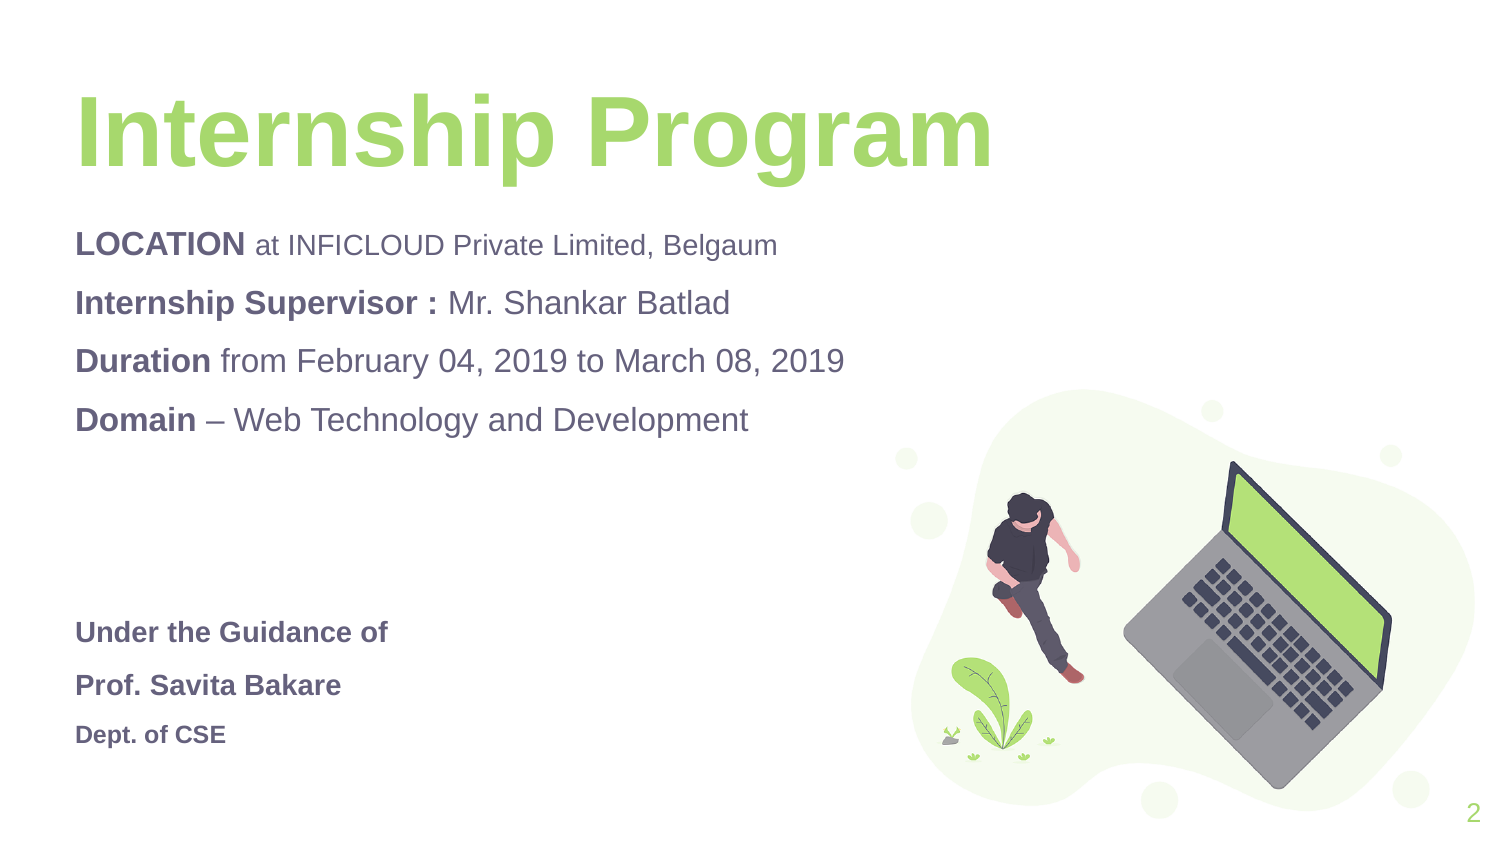

# Internship Program
LOCATION at INFICLOUD Private Limited, Belgaum
Internship Supervisor : Mr. Shankar Batlad
Duration from February 04, 2019 to March 08, 2019
Domain – Web Technology and Development

Under the Guidance of
Prof. Savita Bakare
Dept. of CSE
2